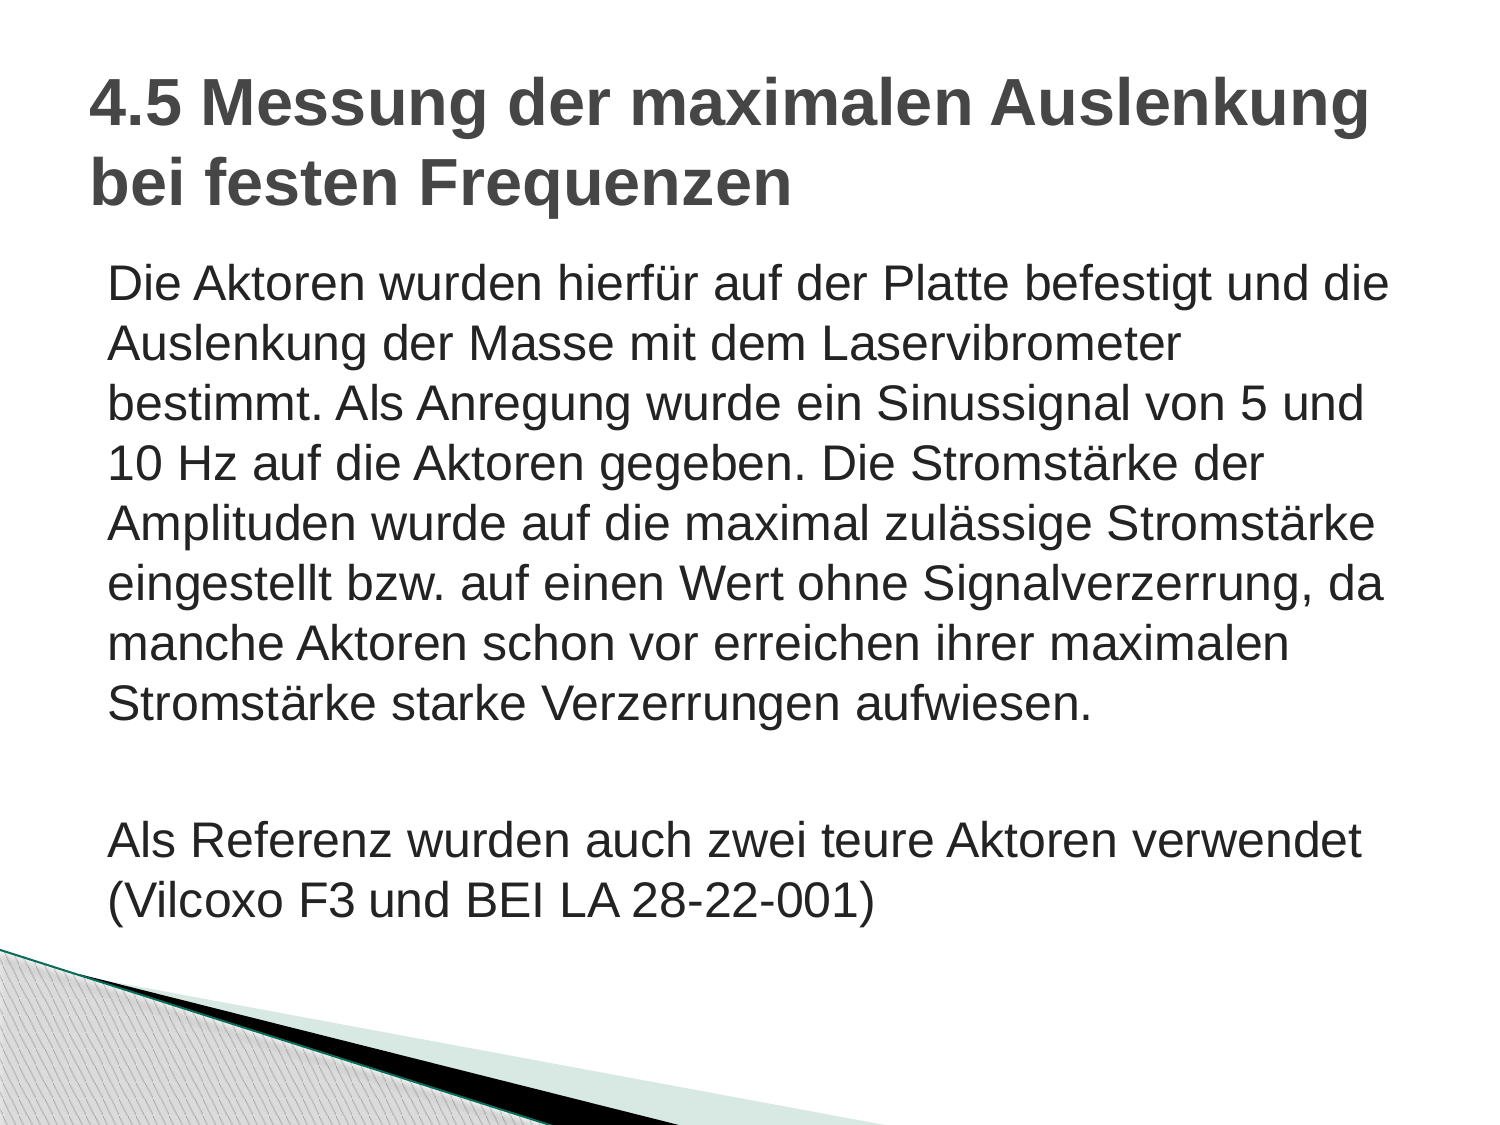

# 4.5 Messung der maximalen Auslenkung bei festen Frequenzen
Die Aktoren wurden hierfür auf der Platte befestigt und die Auslenkung der Masse mit dem Laservibrometer bestimmt. Als Anregung wurde ein Sinussignal von 5 und 10 Hz auf die Aktoren gegeben. Die Stromstärke der Amplituden wurde auf die maximal zulässige Stromstärke eingestellt bzw. auf einen Wert ohne Signalverzerrung, da manche Aktoren schon vor erreichen ihrer maximalen  Stromstärke starke Verzerrungen aufwiesen.

Als Referenz wurden auch zwei teure Aktoren verwendet (Vilcoxo F3 und BEI LA 28-22-001)